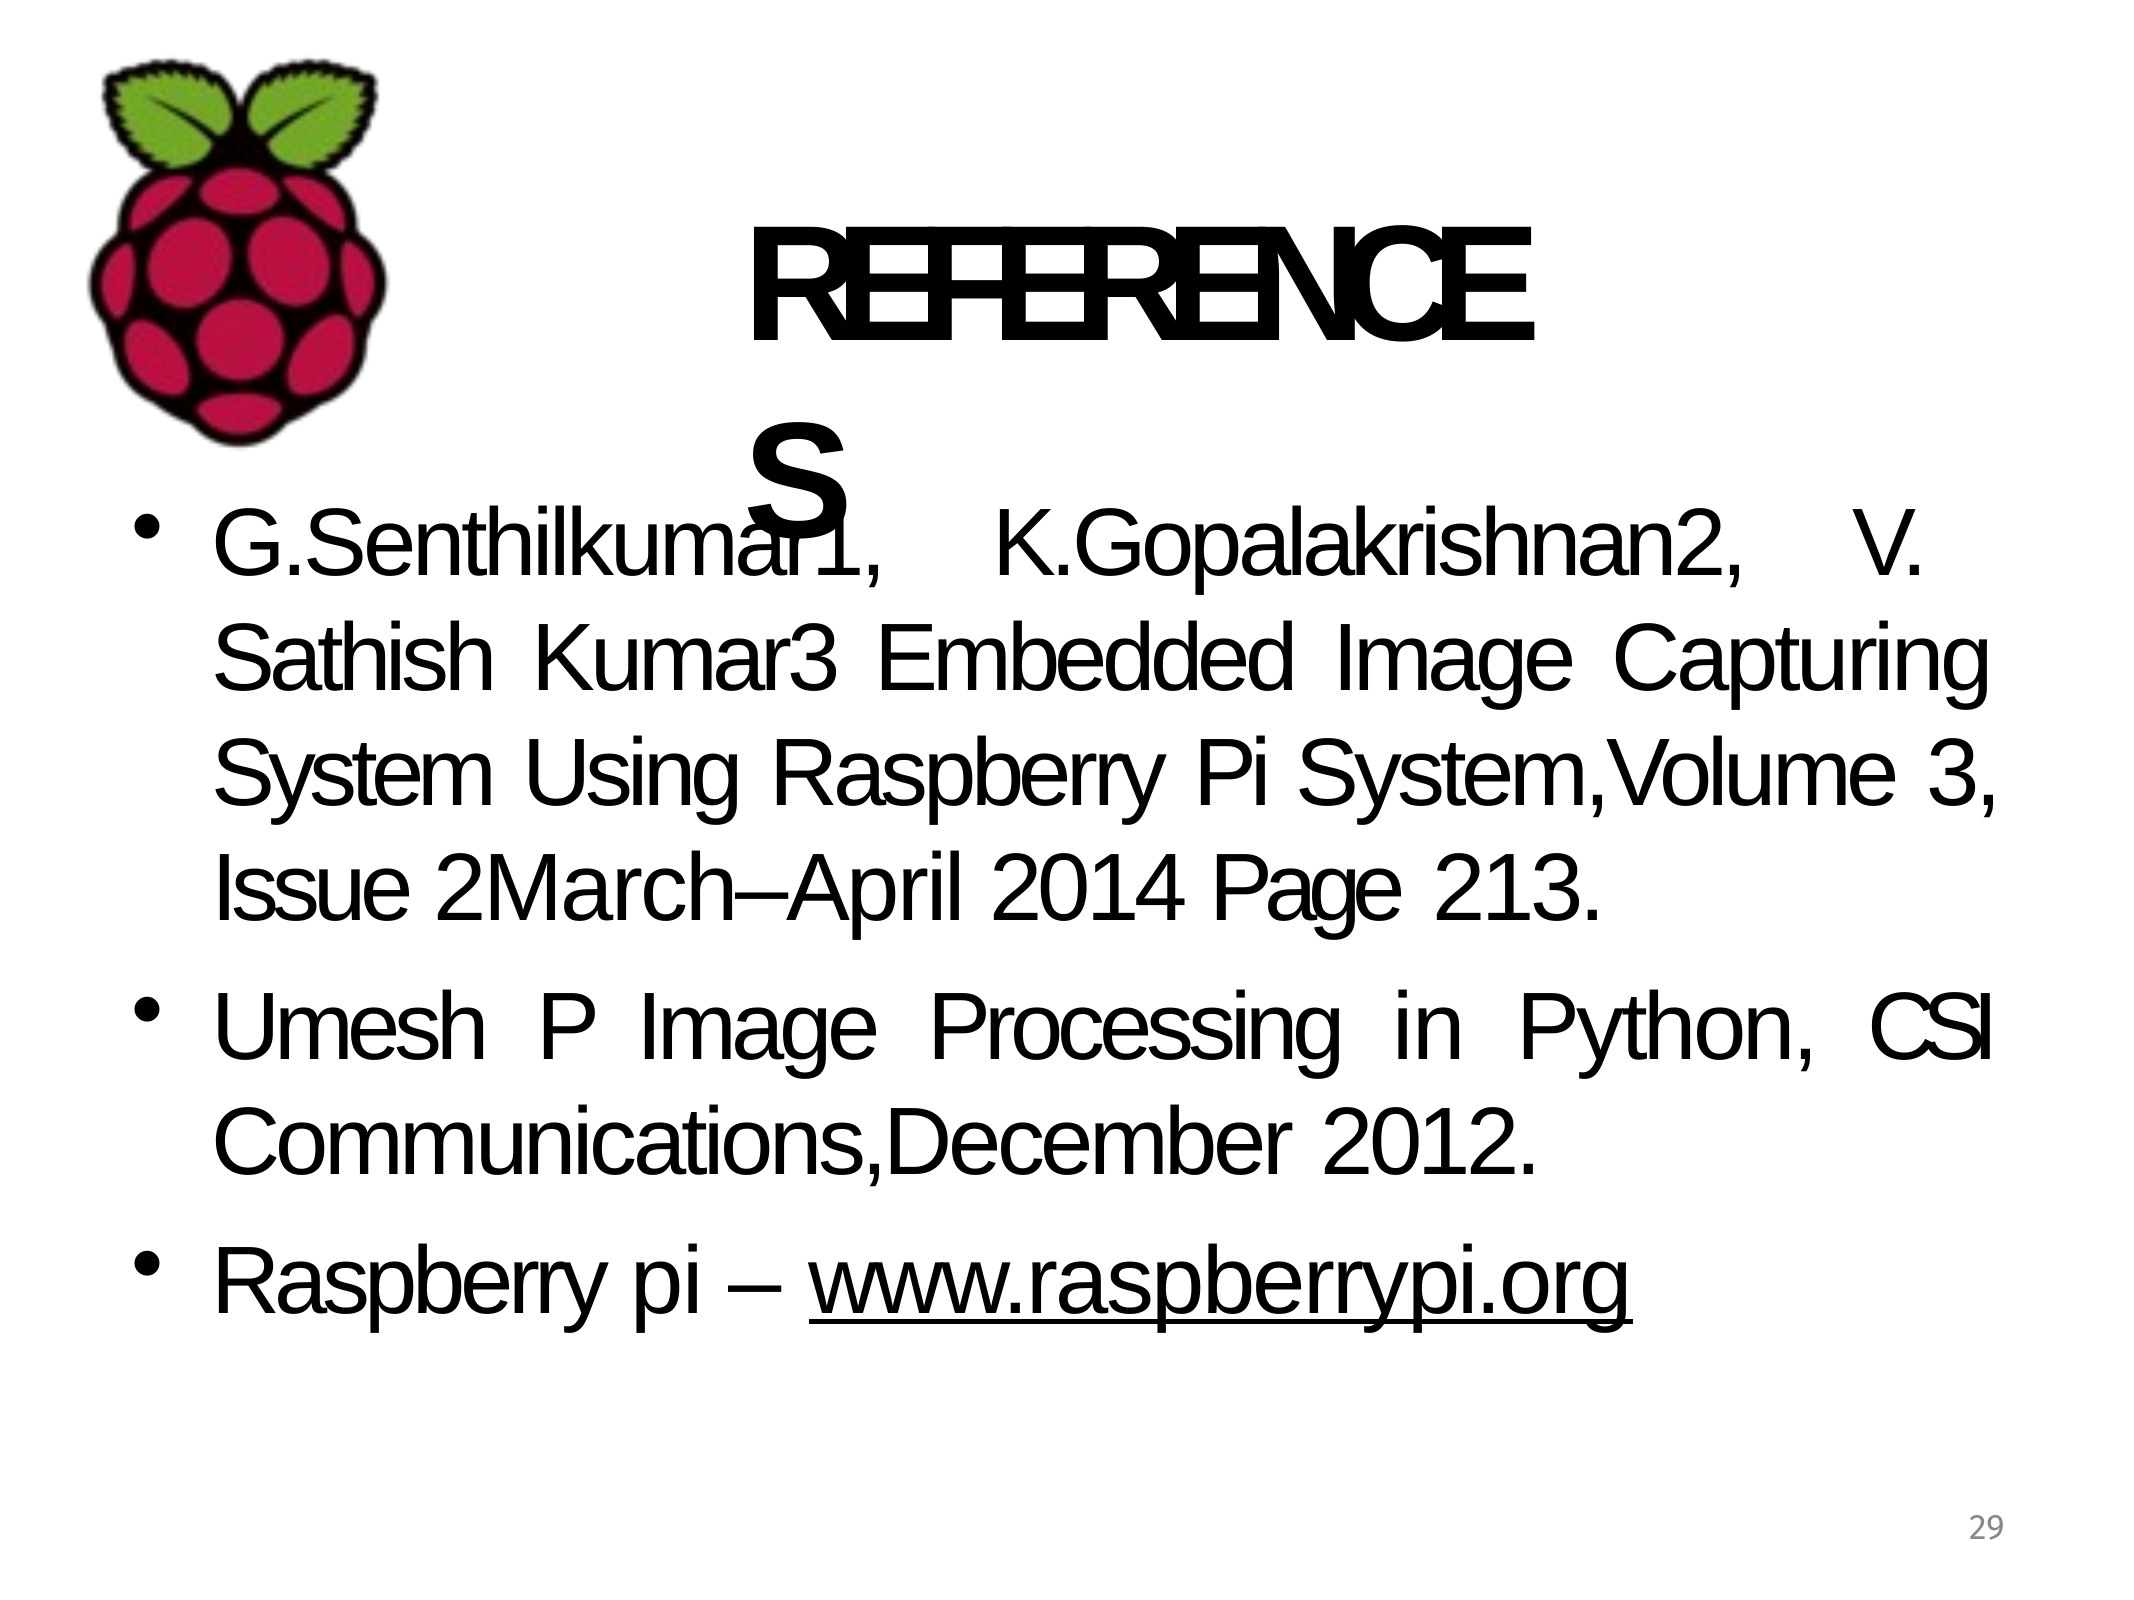

# REFERENCES
G.Senthilkumar1, K.Gopalakrishnan2, V.  Sathish Kumar3 Embedded Image Capturing  System Using Raspberry Pi System,Volume 3,  Issue 2March–April 2014 Page 213.
Umesh P Image Processing in Python, CSI  Communications,December 2012.
Raspberry pi – www.raspberrypi.org
29